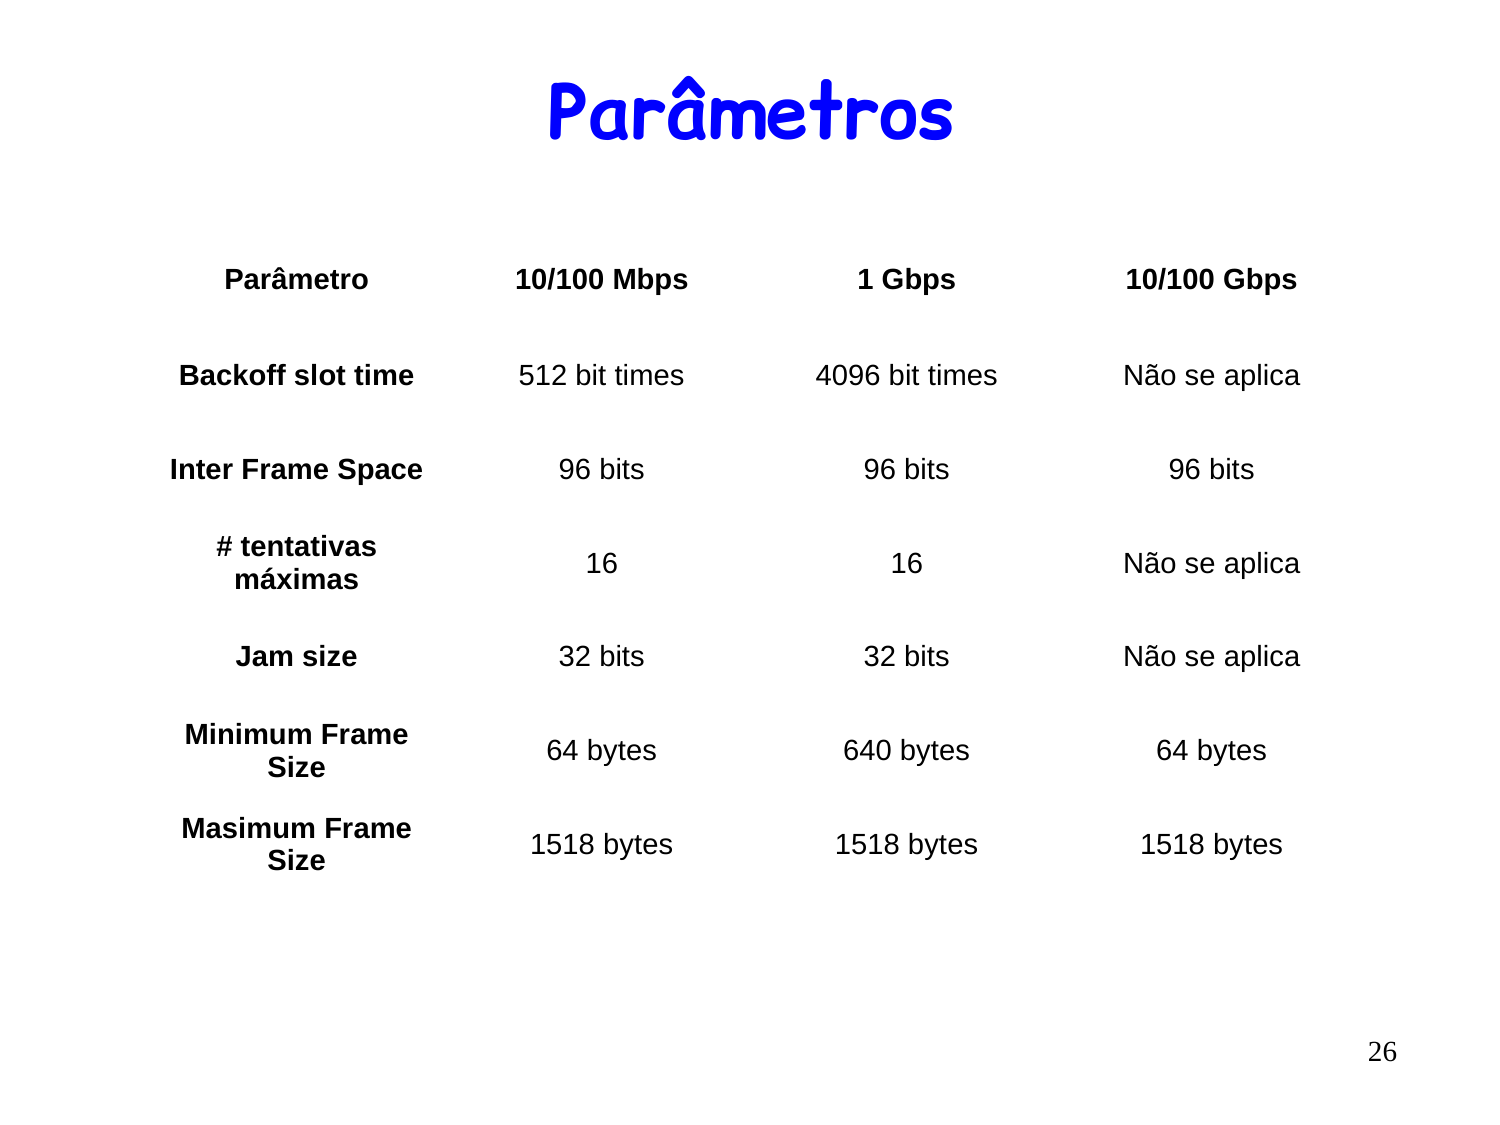

# Parâmetros
| Parâmetro | 10/100 Mbps | 1 Gbps | 10/100 Gbps |
| --- | --- | --- | --- |
| Backoff slot time | 512 bit times | 4096 bit times | Não se aplica |
| Inter Frame Space | 96 bits | 96 bits | 96 bits |
| # tentativas máximas | 16 | 16 | Não se aplica |
| Jam size | 32 bits | 32 bits | Não se aplica |
| Minimum Frame Size | 64 bytes | 640 bytes | 64 bytes |
| Masimum Frame Size | 1518 bytes | 1518 bytes | 1518 bytes |
26